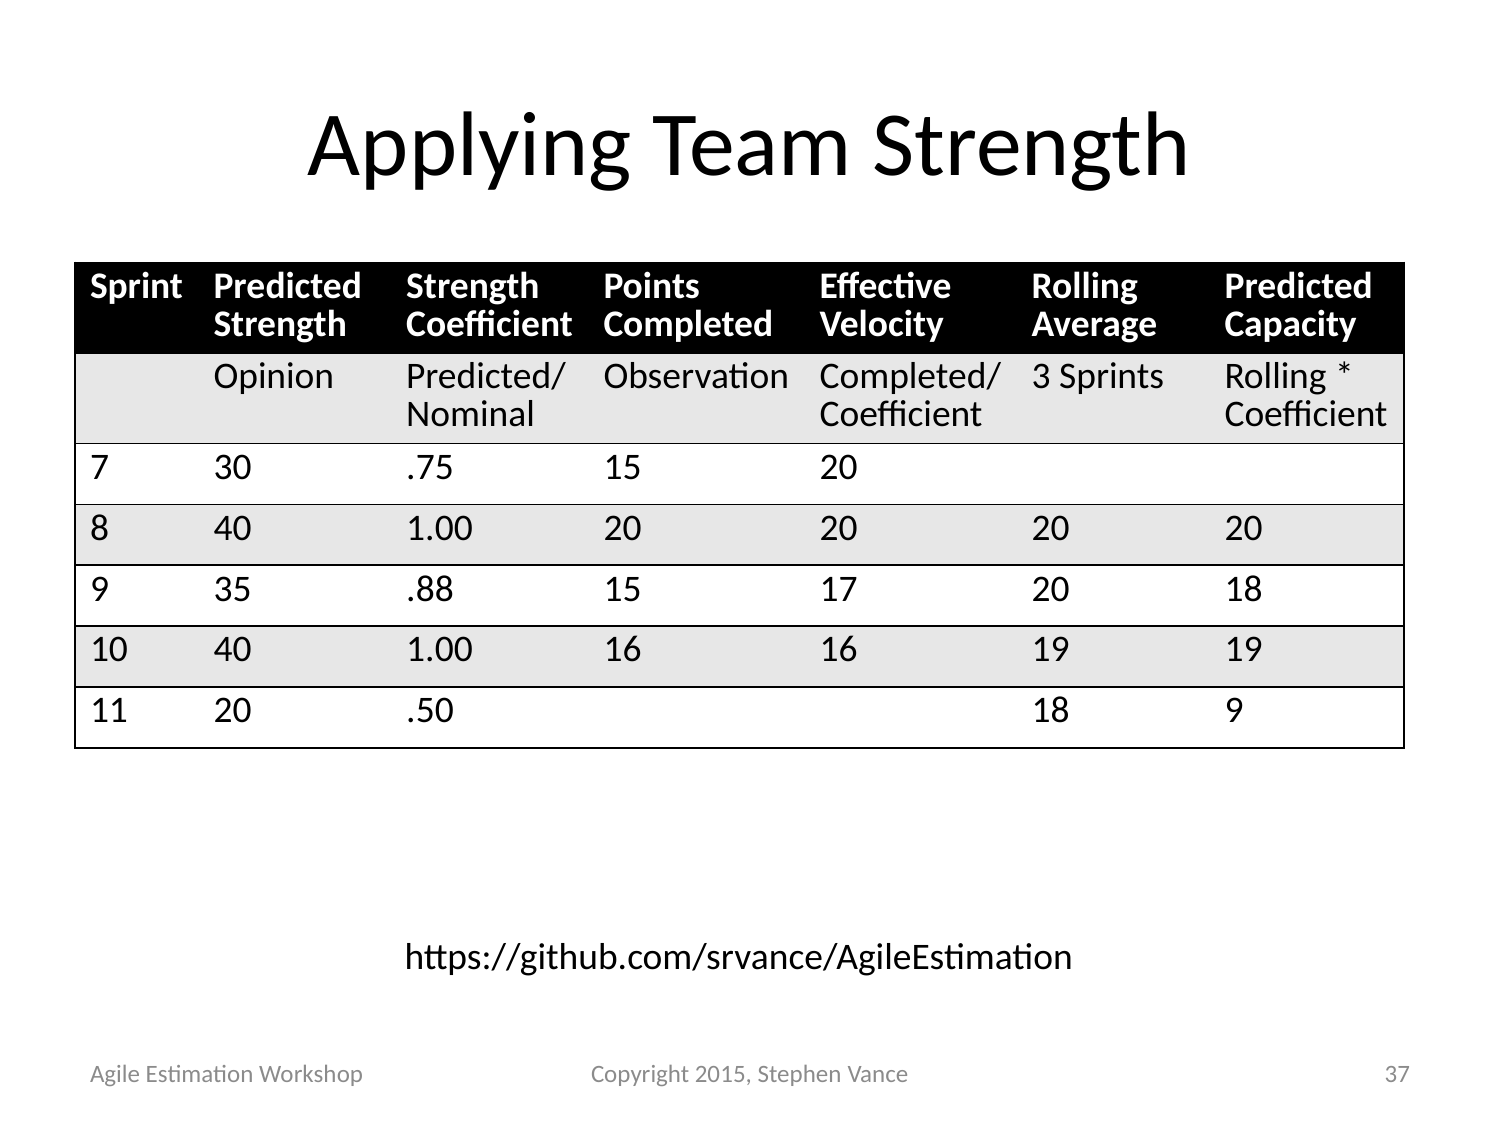

# Applying Team Strength
| Sprint | Predicted Strength | Strength Coefficient | Points Completed | Effective Velocity | Rolling Average | Predicted Capacity |
| --- | --- | --- | --- | --- | --- | --- |
|  | Opinion | Predicted/ Nominal | Observation | Completed/ Coefficient | 3 Sprints | Rolling \* Coefficient |
| 7 | 30 | .75 | 15 | 20 |  |  |
| 8 | 40 | 1.00 | 20 | 20 | 20 | 20 |
| 9 | 35 | .88 | 15 | 17 | 20 | 18 |
| 10 | 40 | 1.00 | 16 | 16 | 19 | 19 |
| 11 | 20 | .50 |  |  | 18 | 9 |
https://github.com/srvance/AgileEstimation
Agile Estimation Workshop
Copyright 2015, Stephen Vance
37